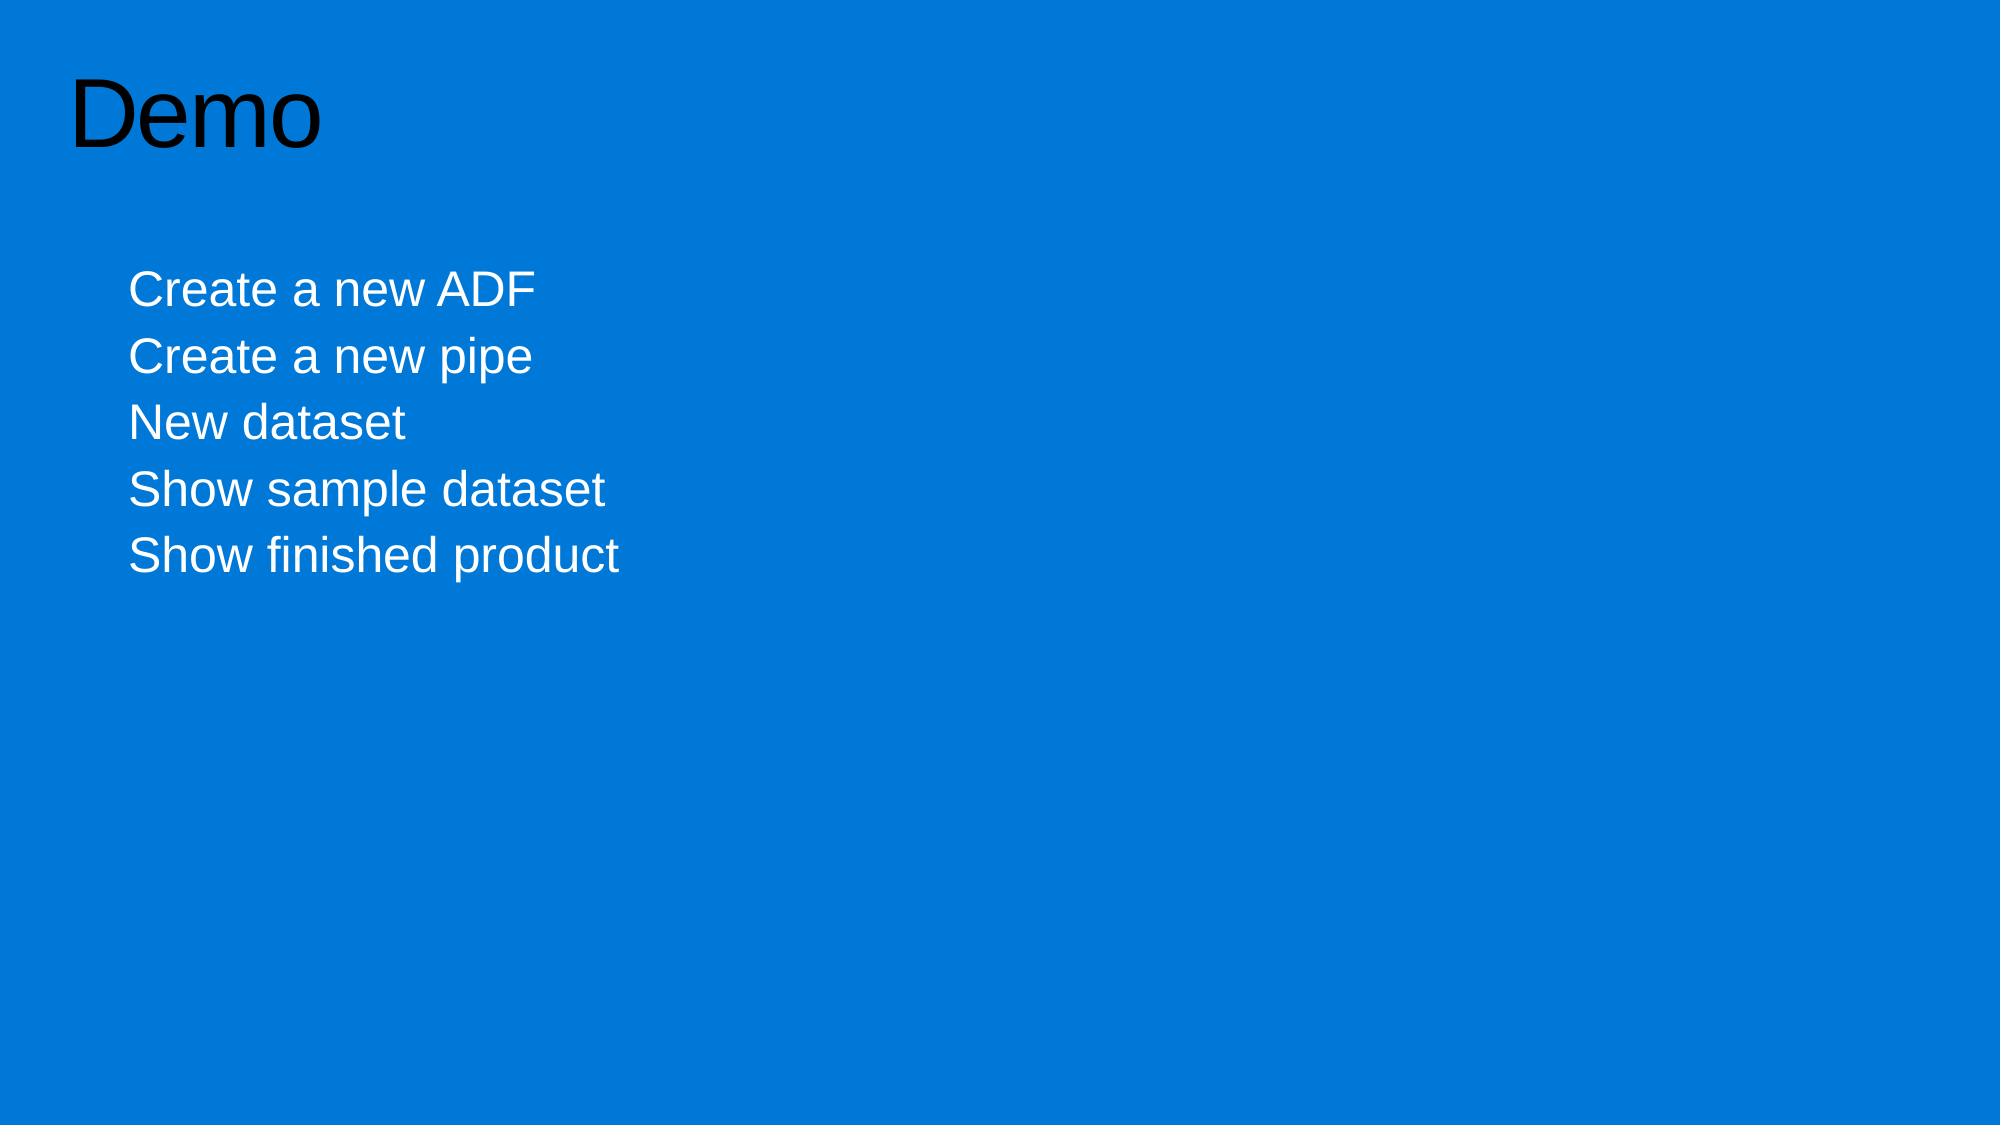

# Demo
Create a new ADF
Create a new pipe
New dataset
Show sample dataset
Show finished product